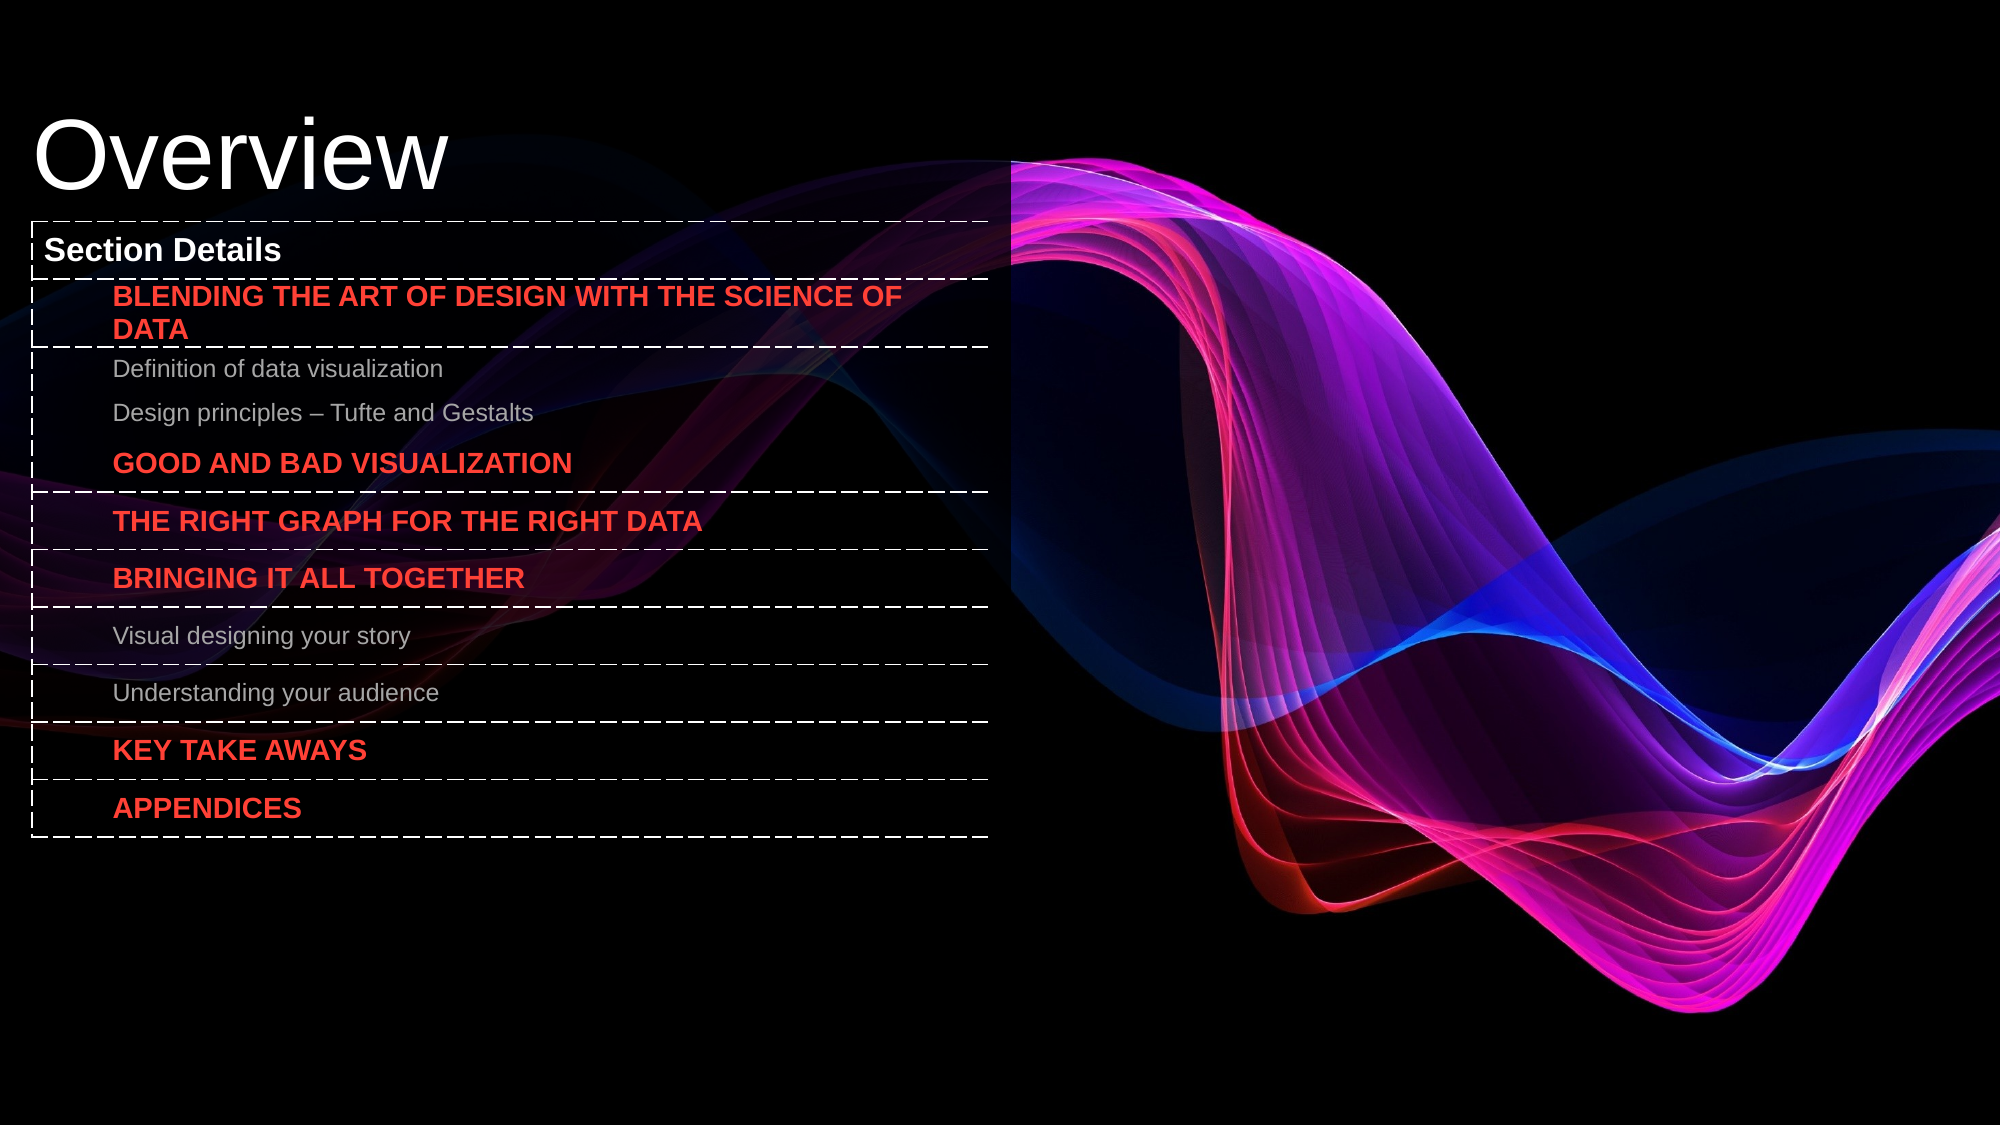

Overview
| Section Details |  |
| --- | --- |
|  | BLENDING THE ART OF DESIGN WITH THE SCIENCE OF DATA |
|  | Definition of data visualization |
|  | Design principles – Tufte and Gestalts |
|  | GOOD AND BAD VISUALIZATION |
|  | THE RIGHT GRAPH FOR THE RIGHT DATA |
|  | BRINGING IT ALL TOGETHER |
|  | Visual designing your story |
|  | Understanding your audience |
|  | KEY TAKE AWAYS |
|  | APPENDICES |